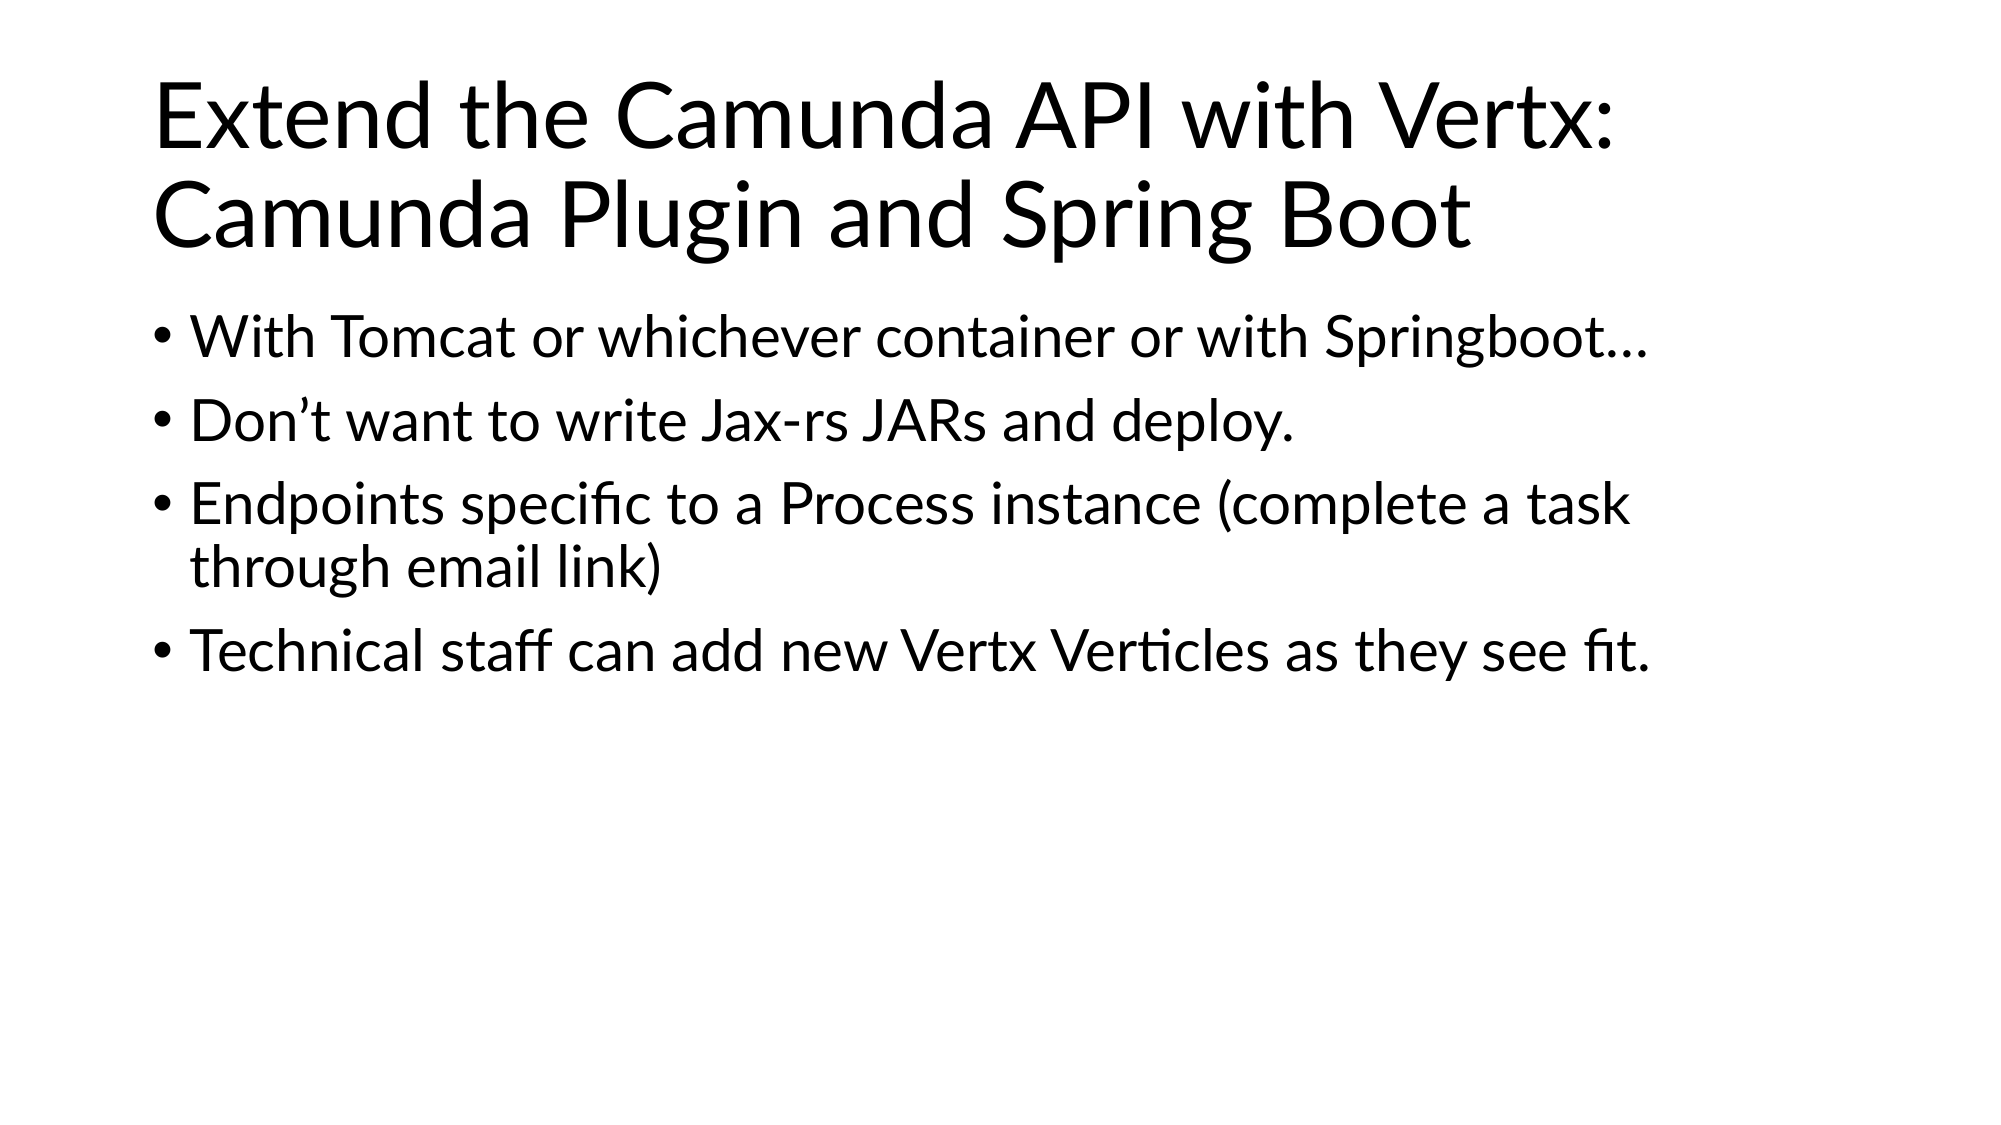

# Extend the Camunda API with Vertx: Camunda Plugin and Spring Boot
With Tomcat or whichever container or with Springboot…
Don’t want to write Jax-rs JARs and deploy.
Endpoints specific to a Process instance (complete a task through email link)
Technical staff can add new Vertx Verticles as they see fit.